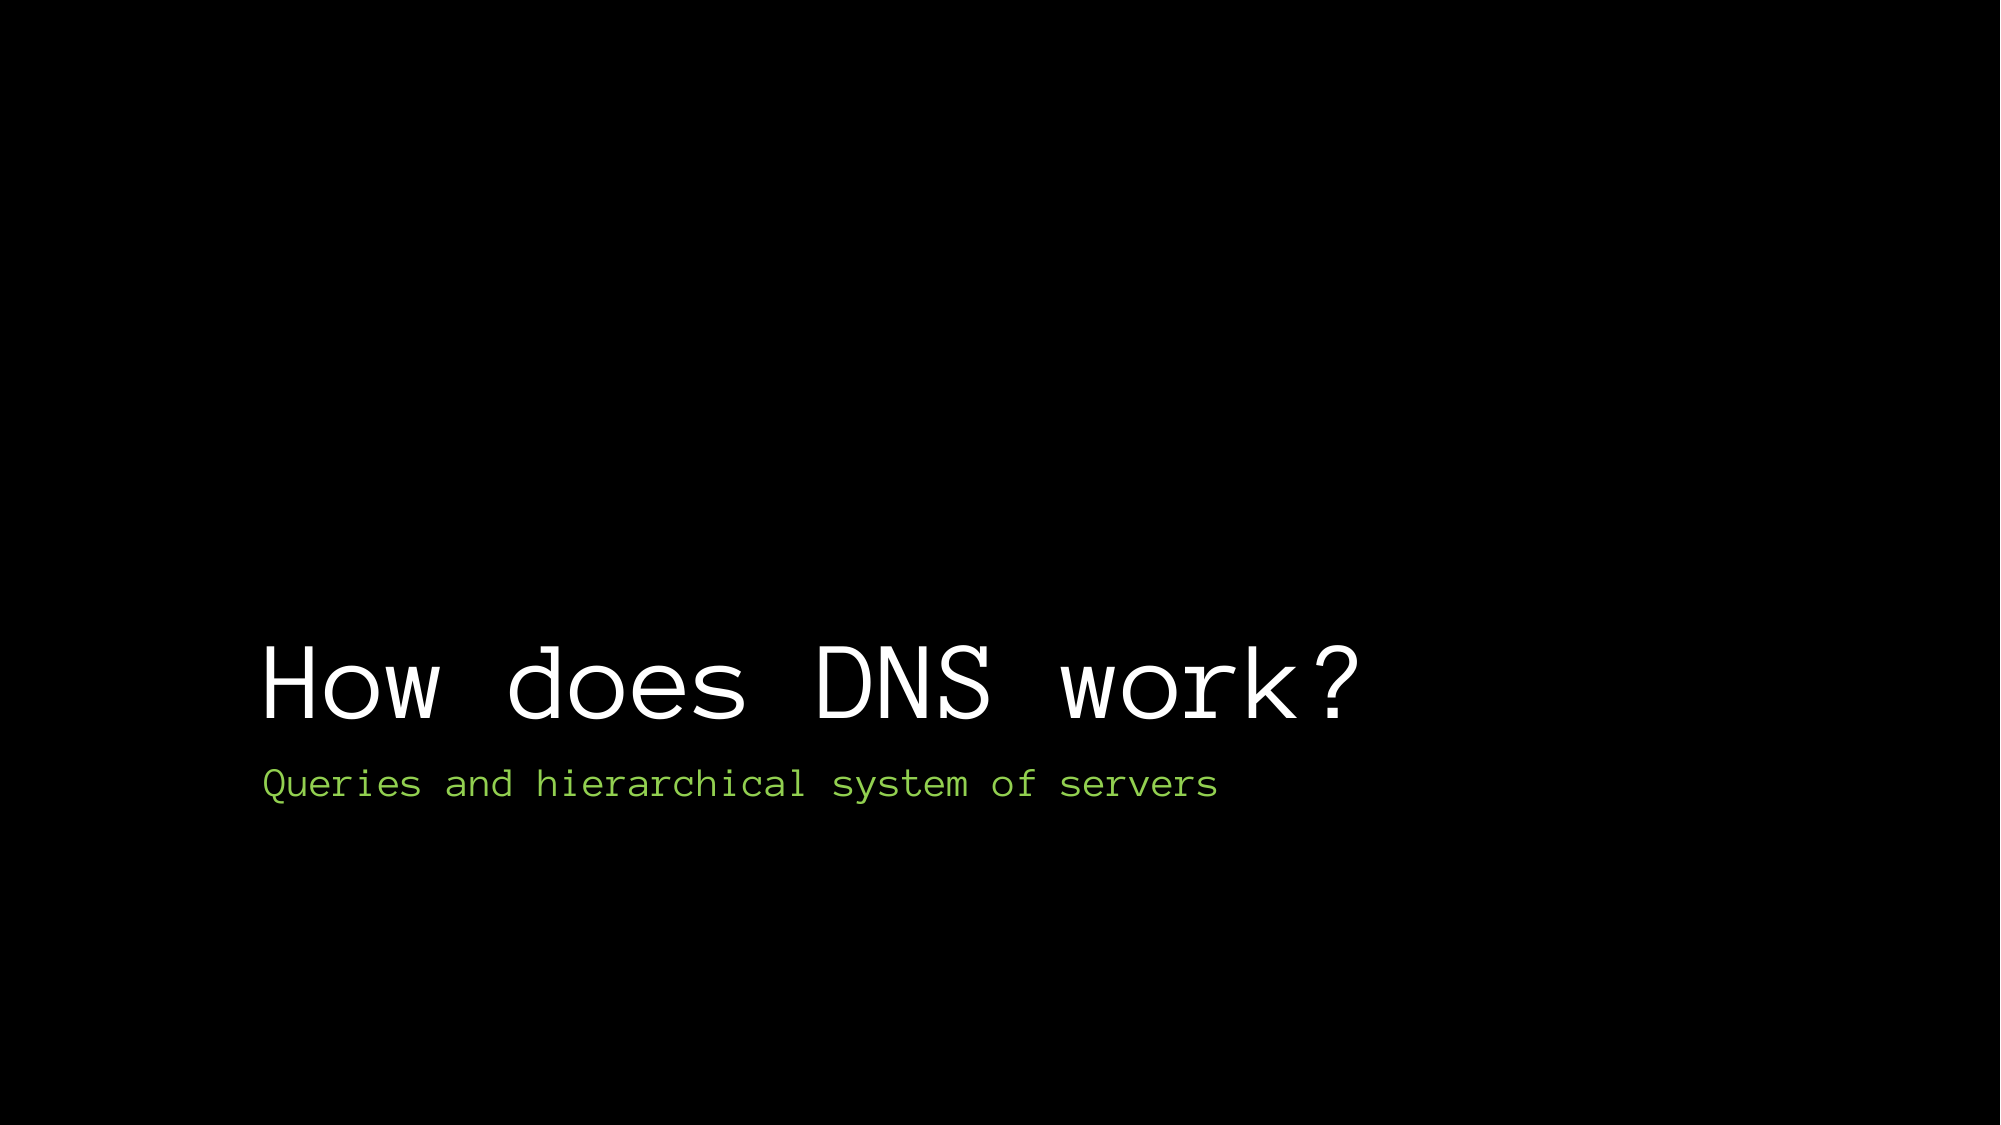

# How does DNS work?
Queries and hierarchical system of servers